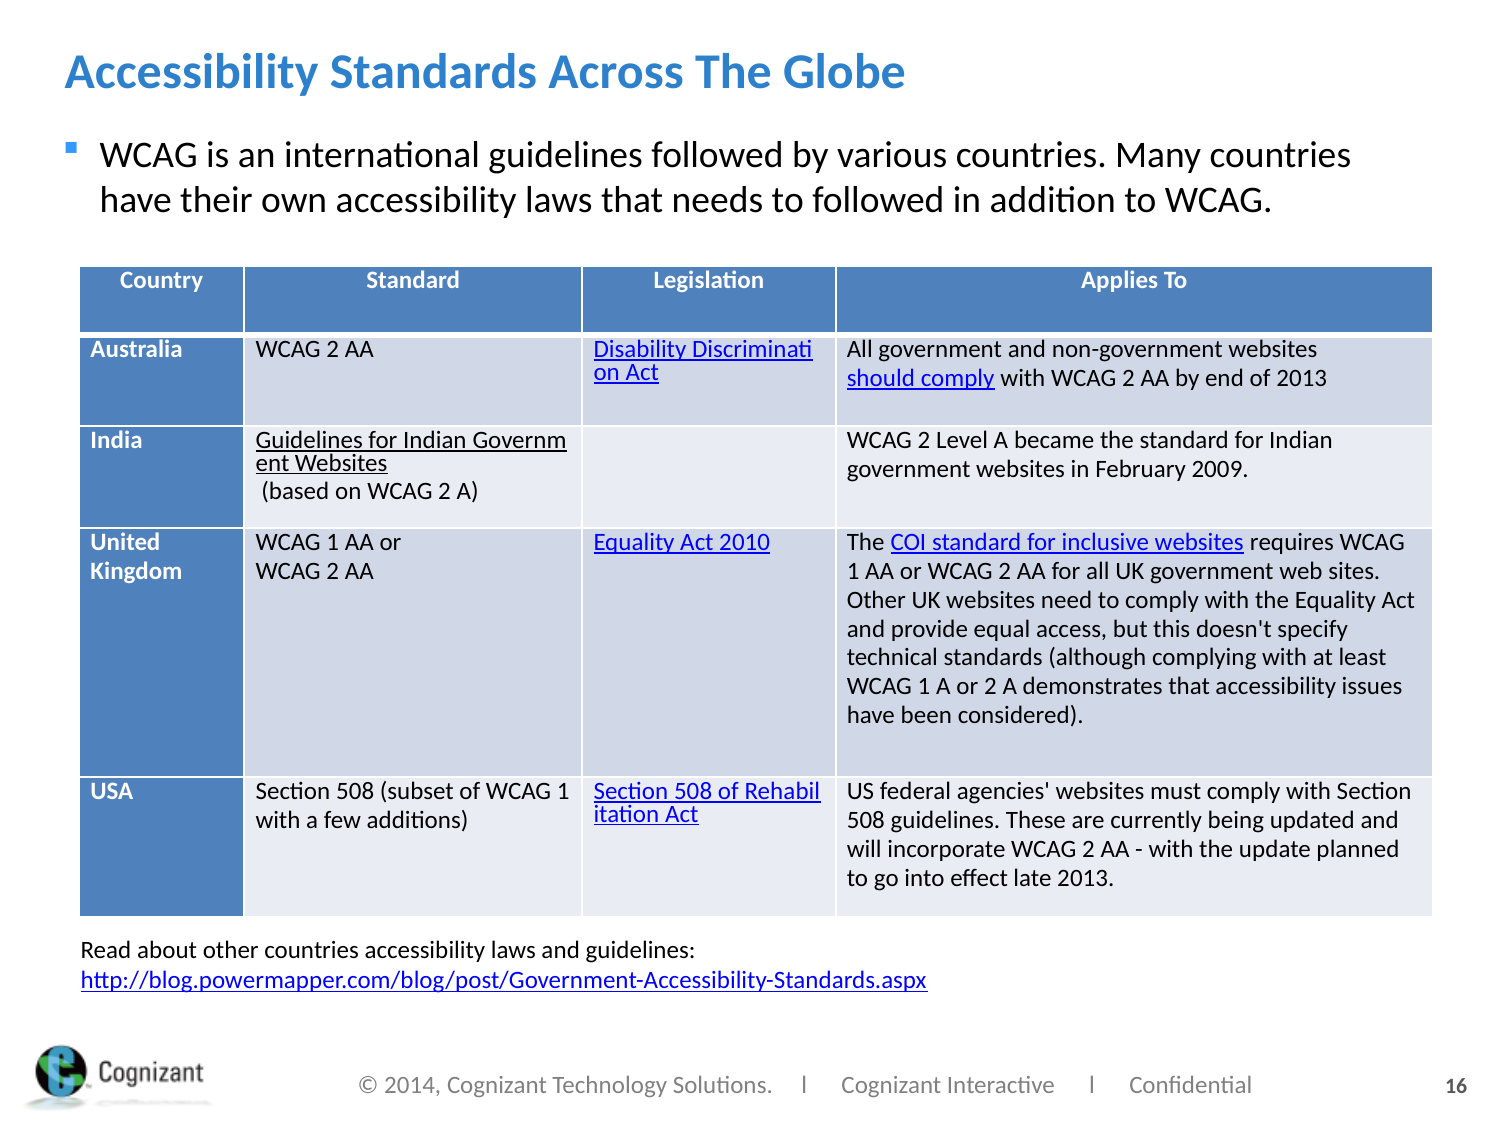

# Accessibility Standards Across The Globe
WCAG is an international guidelines followed by various countries. Many countries have their own accessibility laws that needs to followed in addition to WCAG.
| Country | Standard | Legislation | Applies To |
| --- | --- | --- | --- |
| Australia | WCAG 2 AA | Disability Discrimination Act | All government and non-government websites should comply with WCAG 2 AA by end of 2013 |
| India | Guidelines for Indian Government Websites (based on WCAG 2 A) |  | WCAG 2 Level A became the standard for Indian government websites in February 2009. |
| United Kingdom | WCAG 1 AA or WCAG 2 AA | Equality Act 2010 | The COI standard for inclusive websites requires WCAG 1 AA or WCAG 2 AA for all UK government web sites. Other UK websites need to comply with the Equality Act and provide equal access, but this doesn't specify technical standards (although complying with at least WCAG 1 A or 2 A demonstrates that accessibility issues have been considered). |
| USA | Section 508 (subset of WCAG 1 with a few additions) | Section 508 of Rehabilitation Act | US federal agencies' websites must comply with Section 508 guidelines. These are currently being updated and will incorporate WCAG 2 AA - with the update planned to go into effect late 2013. |
Read about other countries accessibility laws and guidelines:  http://blog.powermapper.com/blog/post/Government-Accessibility-Standards.aspx
16